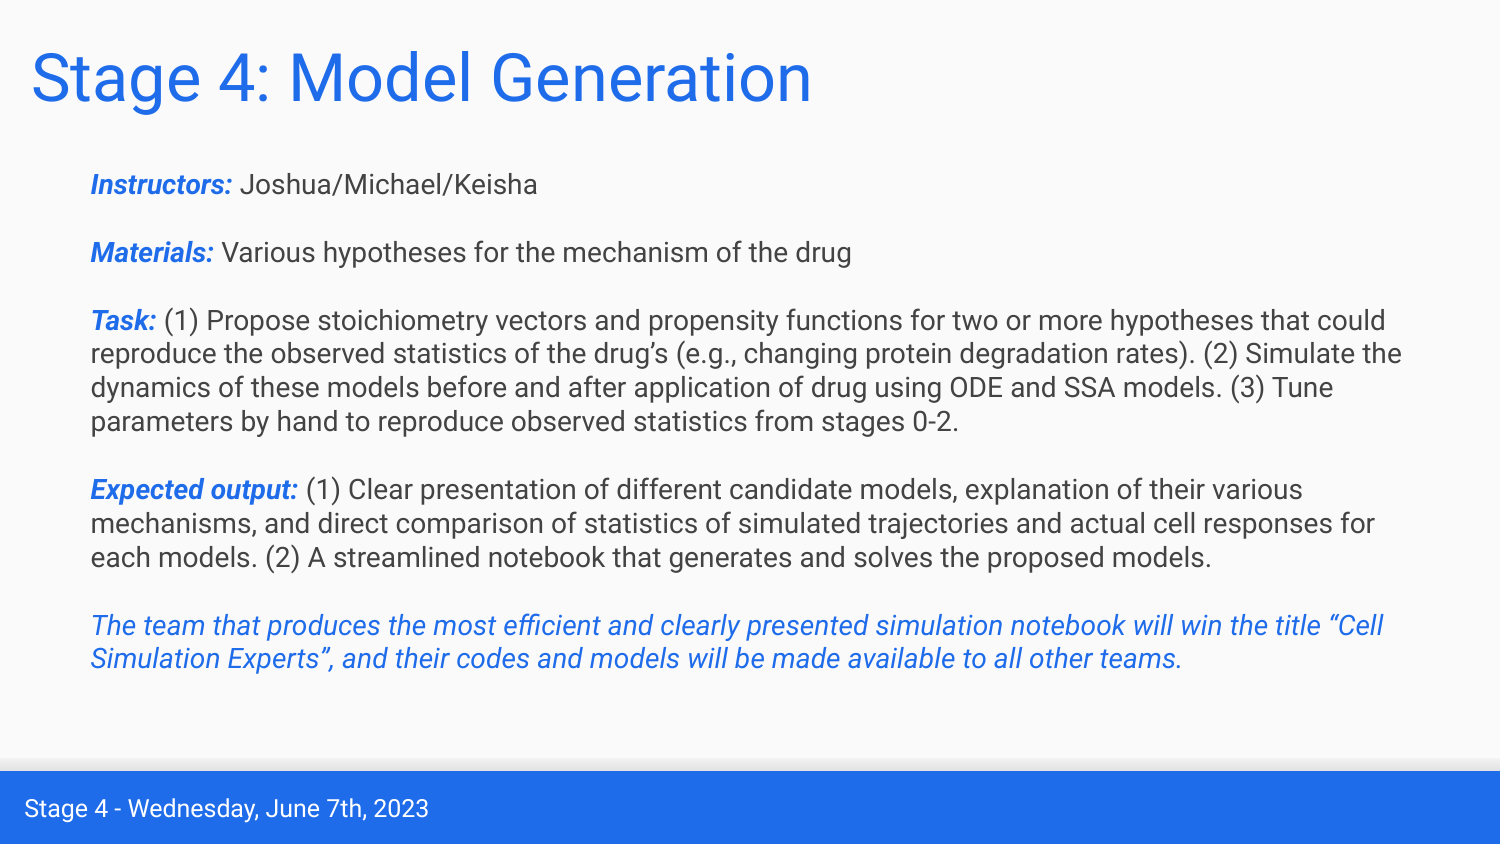

Stage 4: Model Generation
Instructors: Joshua/Michael/Keisha

Materials: Various hypotheses for the mechanism of the drug

Task: (1) Propose stoichiometry vectors and propensity functions for two or more hypotheses that could reproduce the observed statistics of the drug’s (e.g., changing protein degradation rates). (2) Simulate the dynamics of these models before and after application of drug using ODE and SSA models. (3) Tune parameters by hand to reproduce observed statistics from stages 0-2.

Expected output: (1) Clear presentation of different candidate models, explanation of their various mechanisms, and direct comparison of statistics of simulated trajectories and actual cell responses for each models. (2) A streamlined notebook that generates and solves the proposed models.

The team that produces the most efficient and clearly presented simulation notebook will win the title “Cell Simulation Experts”, and their codes and models will be made available to all other teams.

Stage 4 - Wednesday, June 7th, 2023